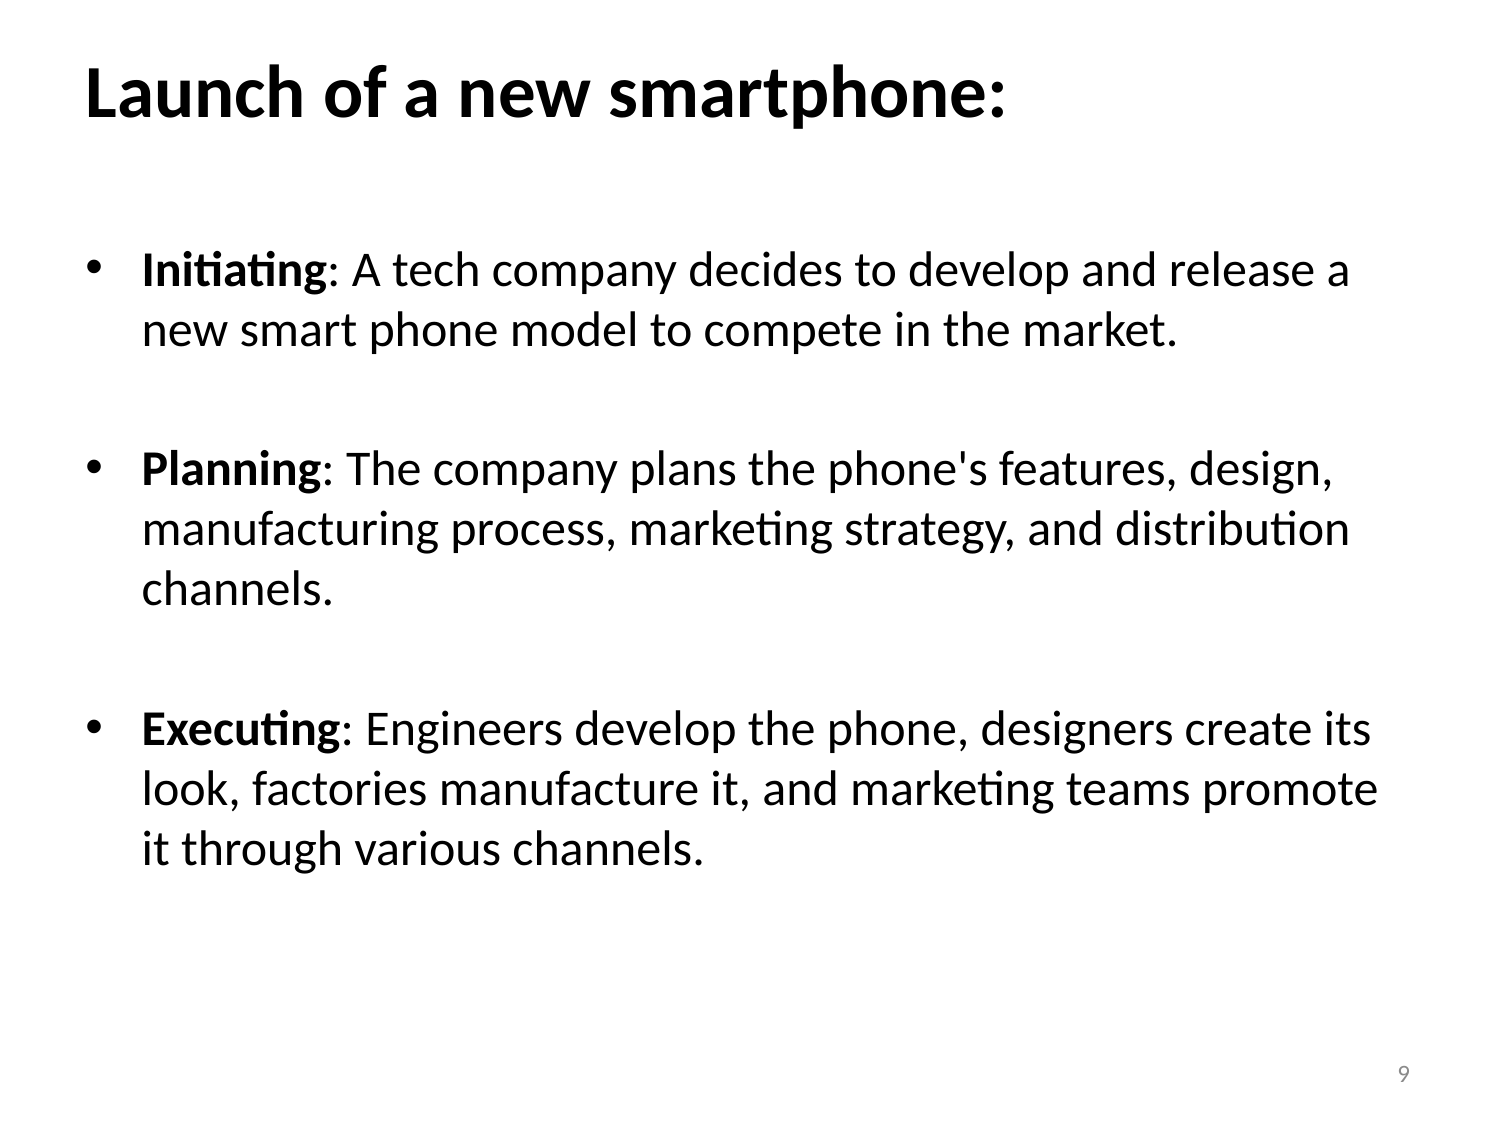

Launch of a new smartphone:

Initiating: A tech company decides to develop and release a new smart phone model to compete in the market.

Planning: The company plans the phone's features, design, manufacturing process, marketing strategy, and distribution channels.

Executing: Engineers develop the phone, designers create its look, factories manufacture it, and marketing teams promote it through various channels.
9